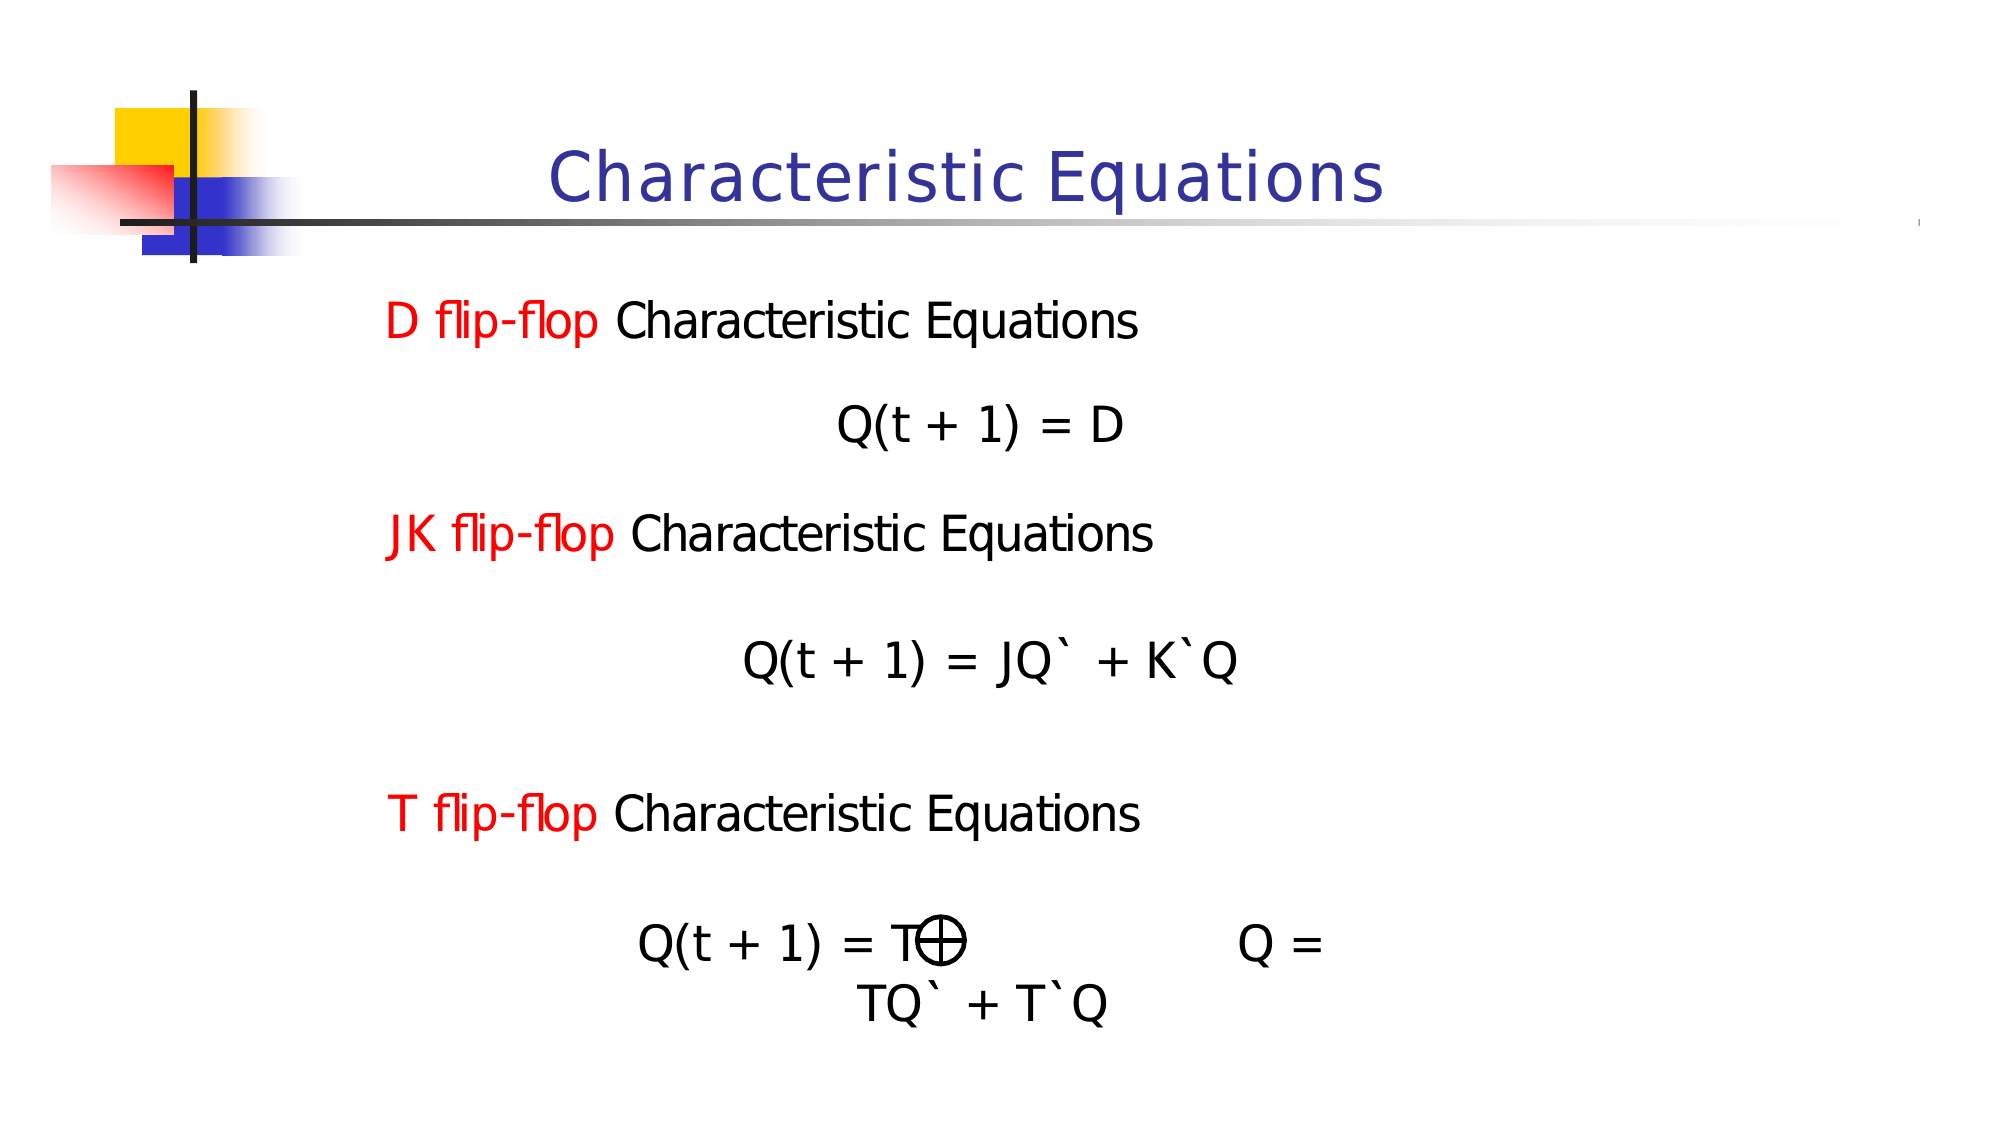

# Characteristic Equations
D flip-flop Characteristic Equations
Q(t + 1) = D
JK flip-flop Characteristic Equations

Q(t + 1) = JQ` + K`Q

T flip-flop Characteristic Equations

Q(t + 1) = T	Q = TQ` + T`Q

22